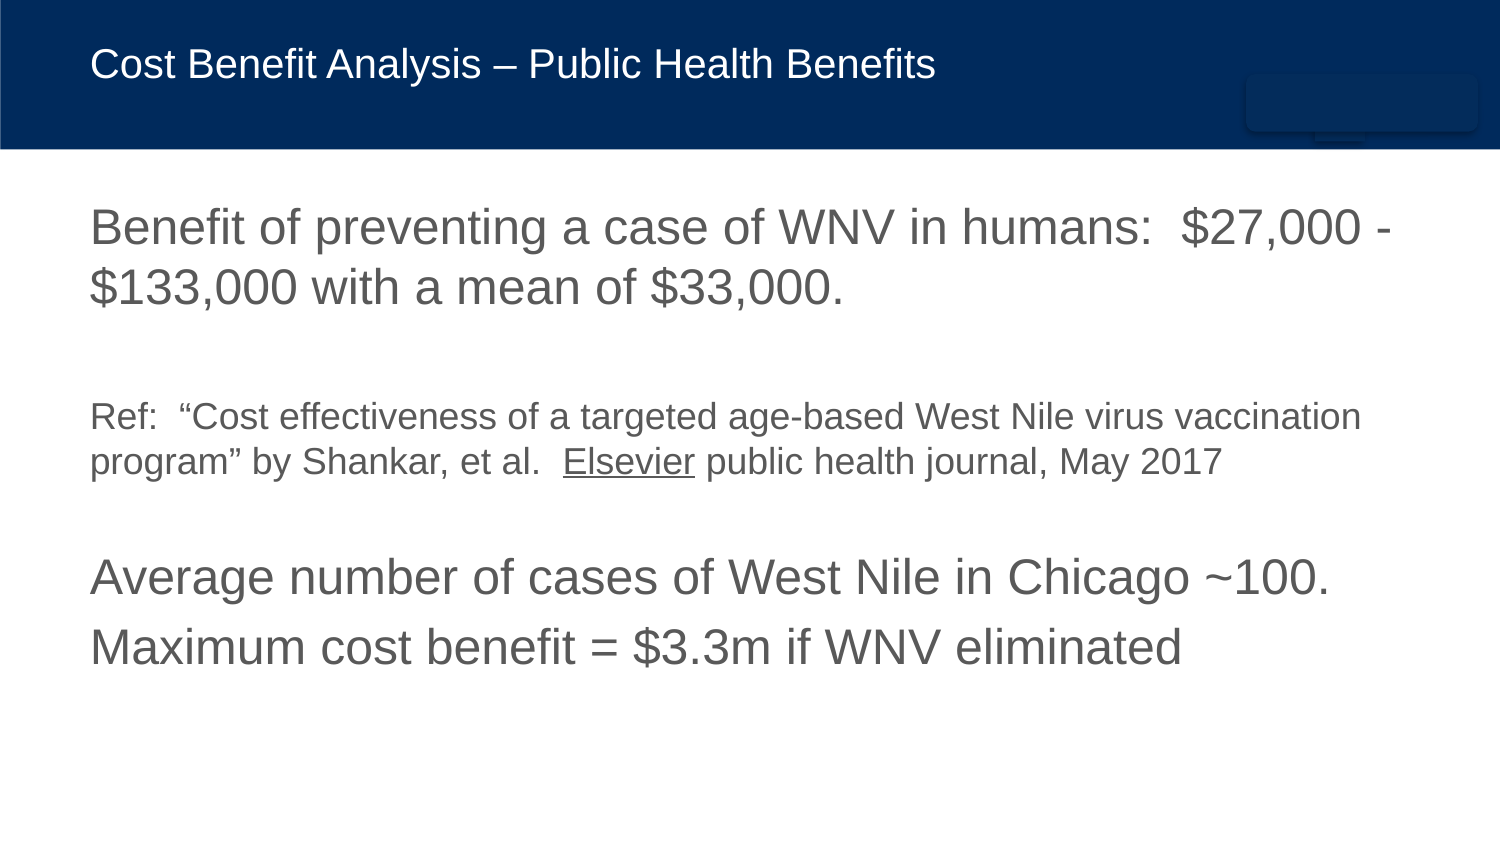

# Cost Benefit Analysis – Public Health Benefits

Benefit of preventing a case of WNV in humans:  $27,000 - $133,000 with a mean of $33,000.

Ref:  “Cost effectiveness of a targeted age-based West Nile virus vaccination program” by Shankar, et al.  Elsevier public health journal, May 2017

Average number of cases of West Nile in Chicago ~100.
Maximum cost benefit = $3.3m if WNV eliminated